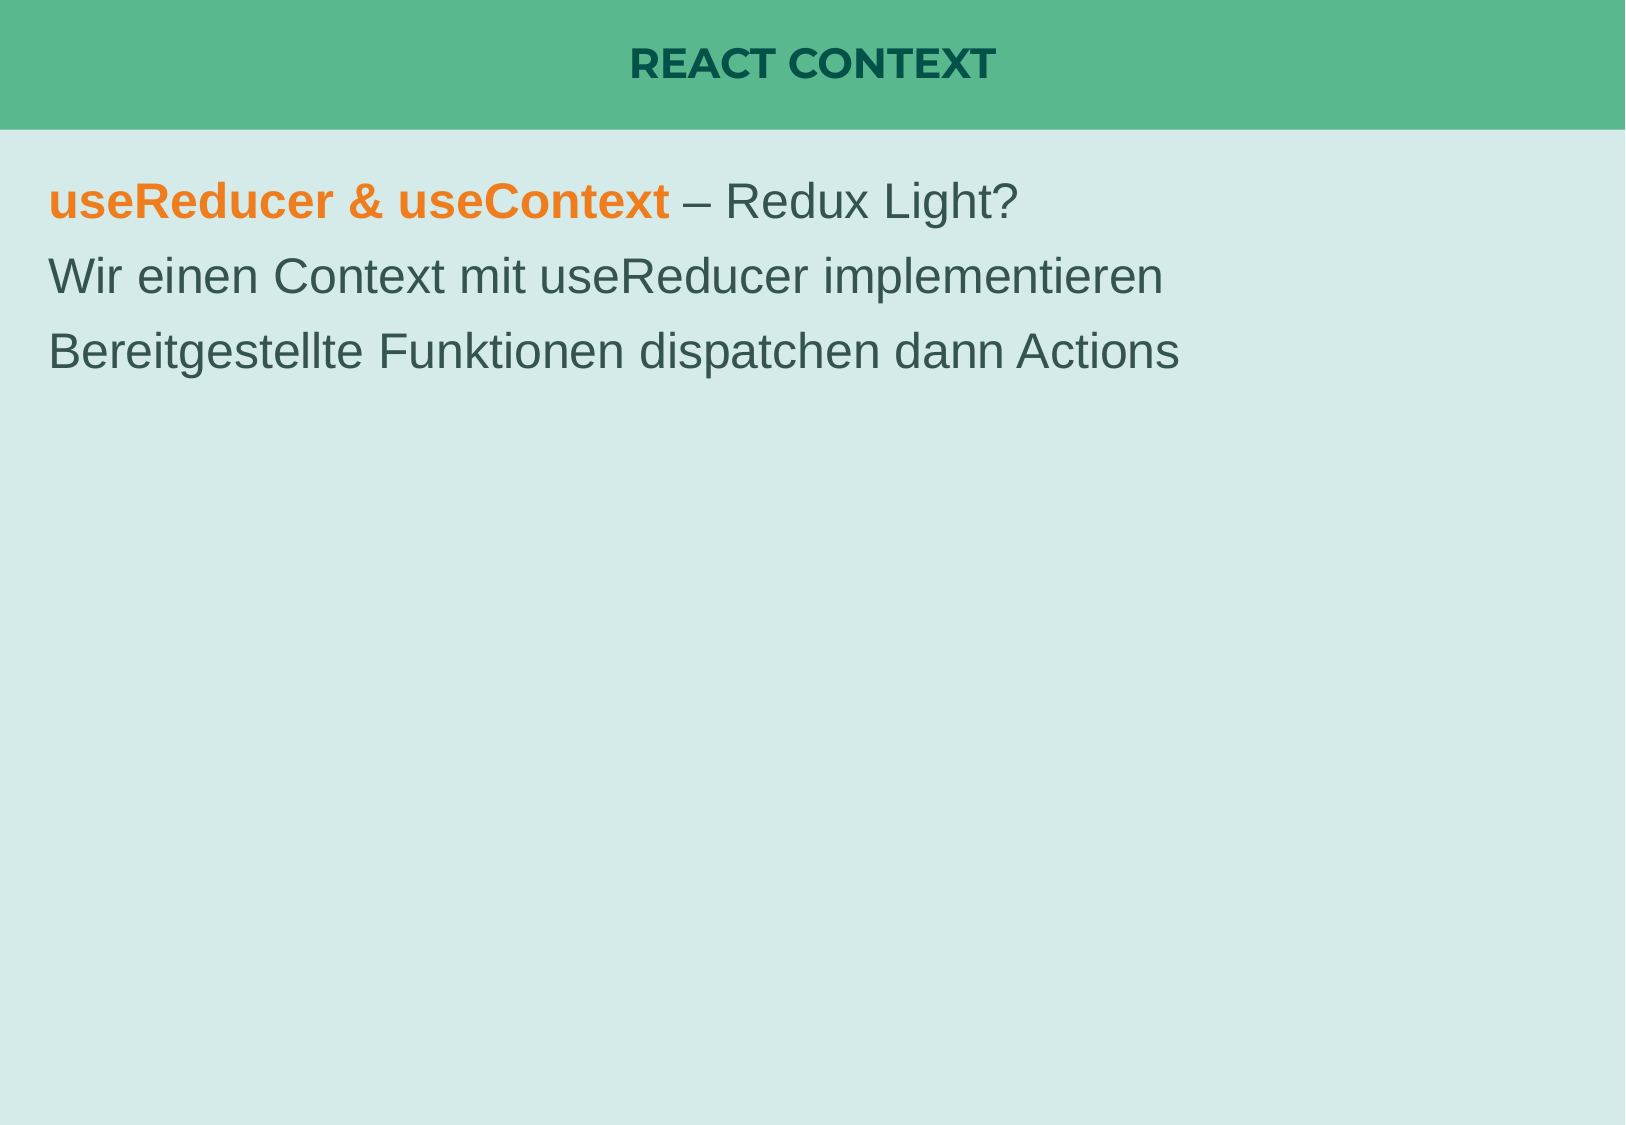

# React Context
useReducer & useContext – Redux Light?
Wir einen Context mit useReducer implementieren
Bereitgestellte Funktionen dispatchen dann Actions

Beispiel: ChatPage oder Tabs

Beispiel: UserStatsPage für fetch ?